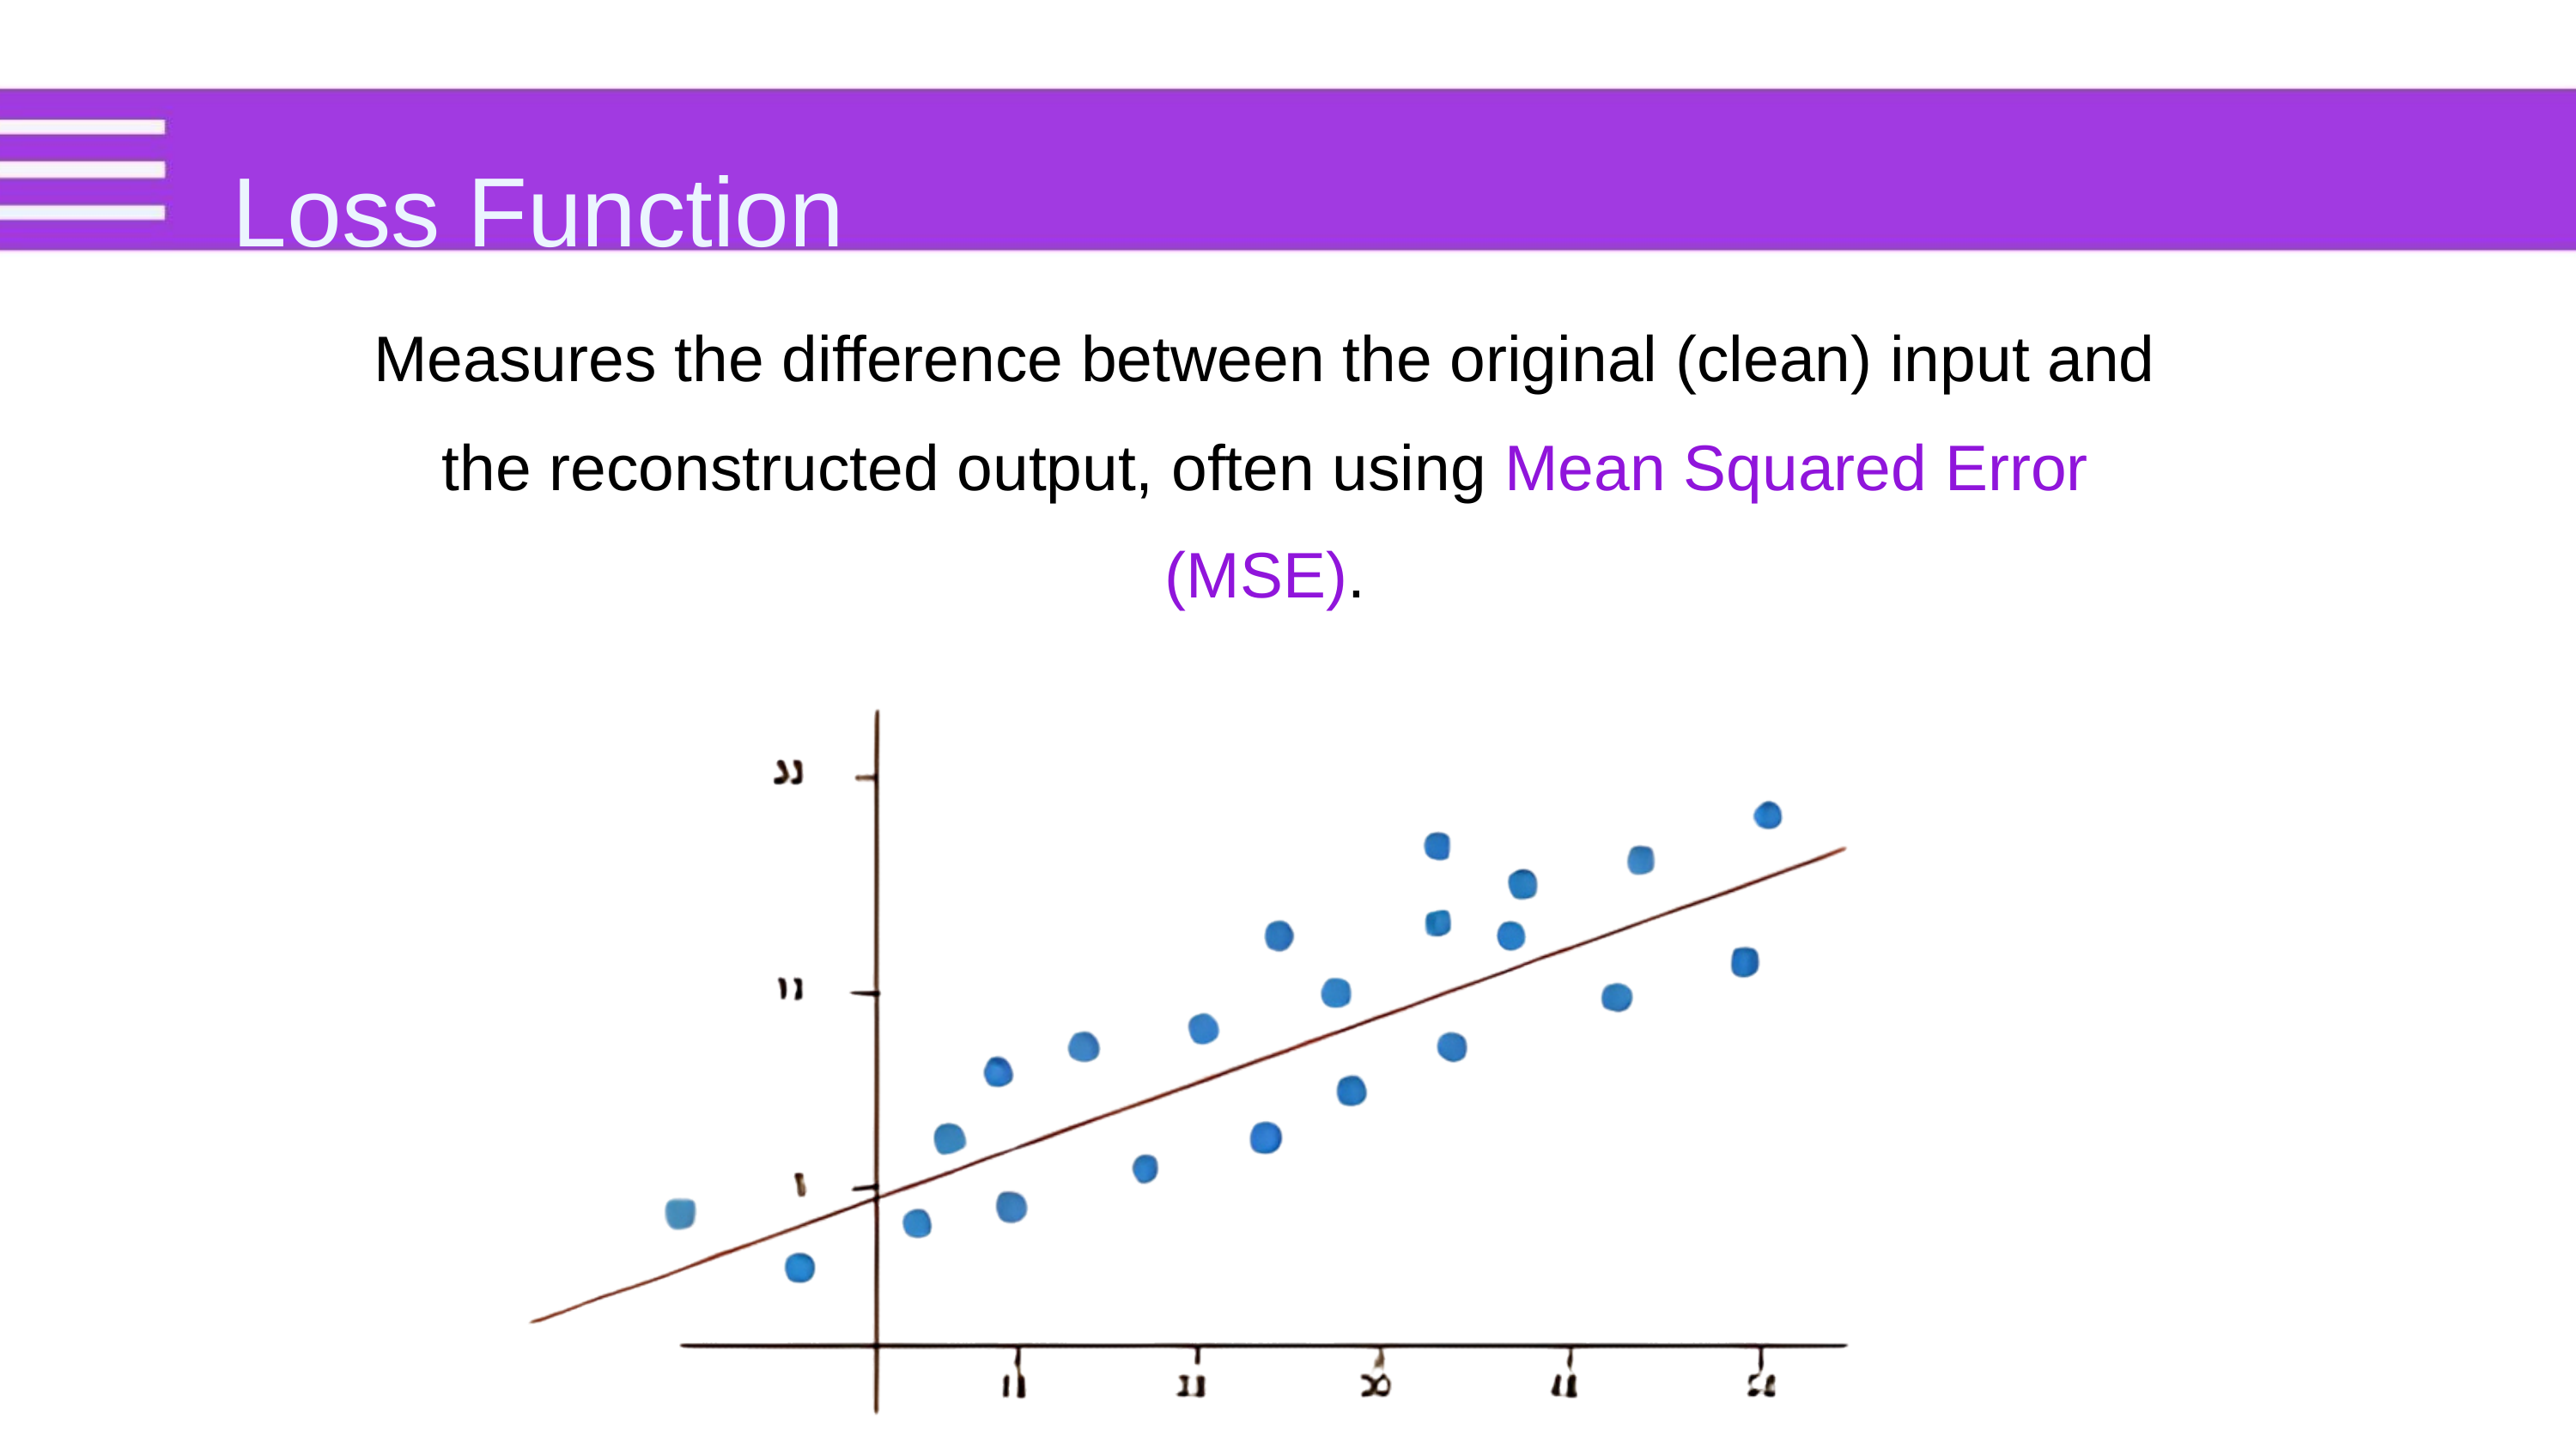

Loss Function
Measures the difference between the original (clean) input and the reconstructed output, often using Mean Squared Error (MSE).